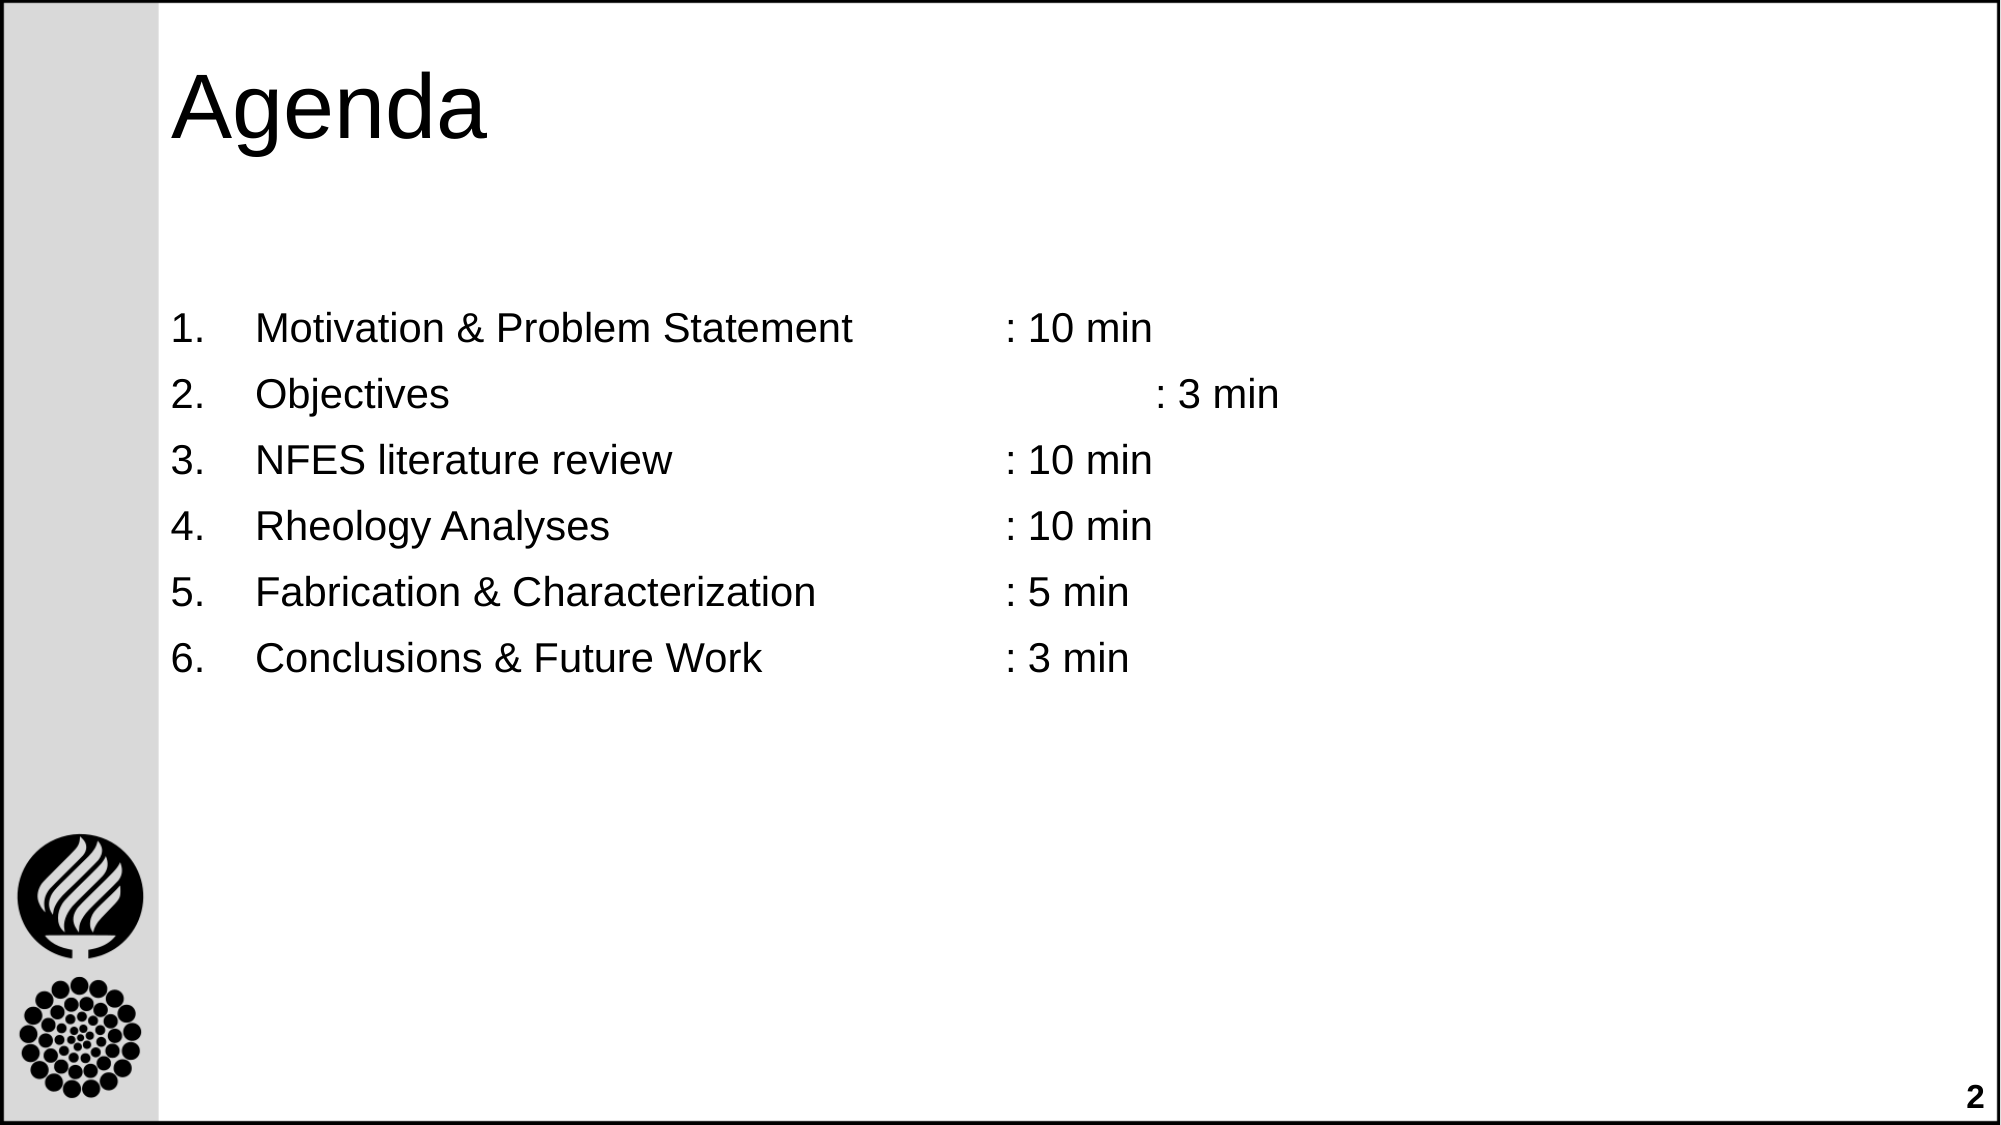

# Agenda
Motivation & Problem Statement		: 10 min
Objectives					: 3 min
NFES literature review			: 10 min
Rheology Analyses			: 10 min
Fabrication & Characterization		: 5 min
Conclusions & Future Work		: 3 min
2